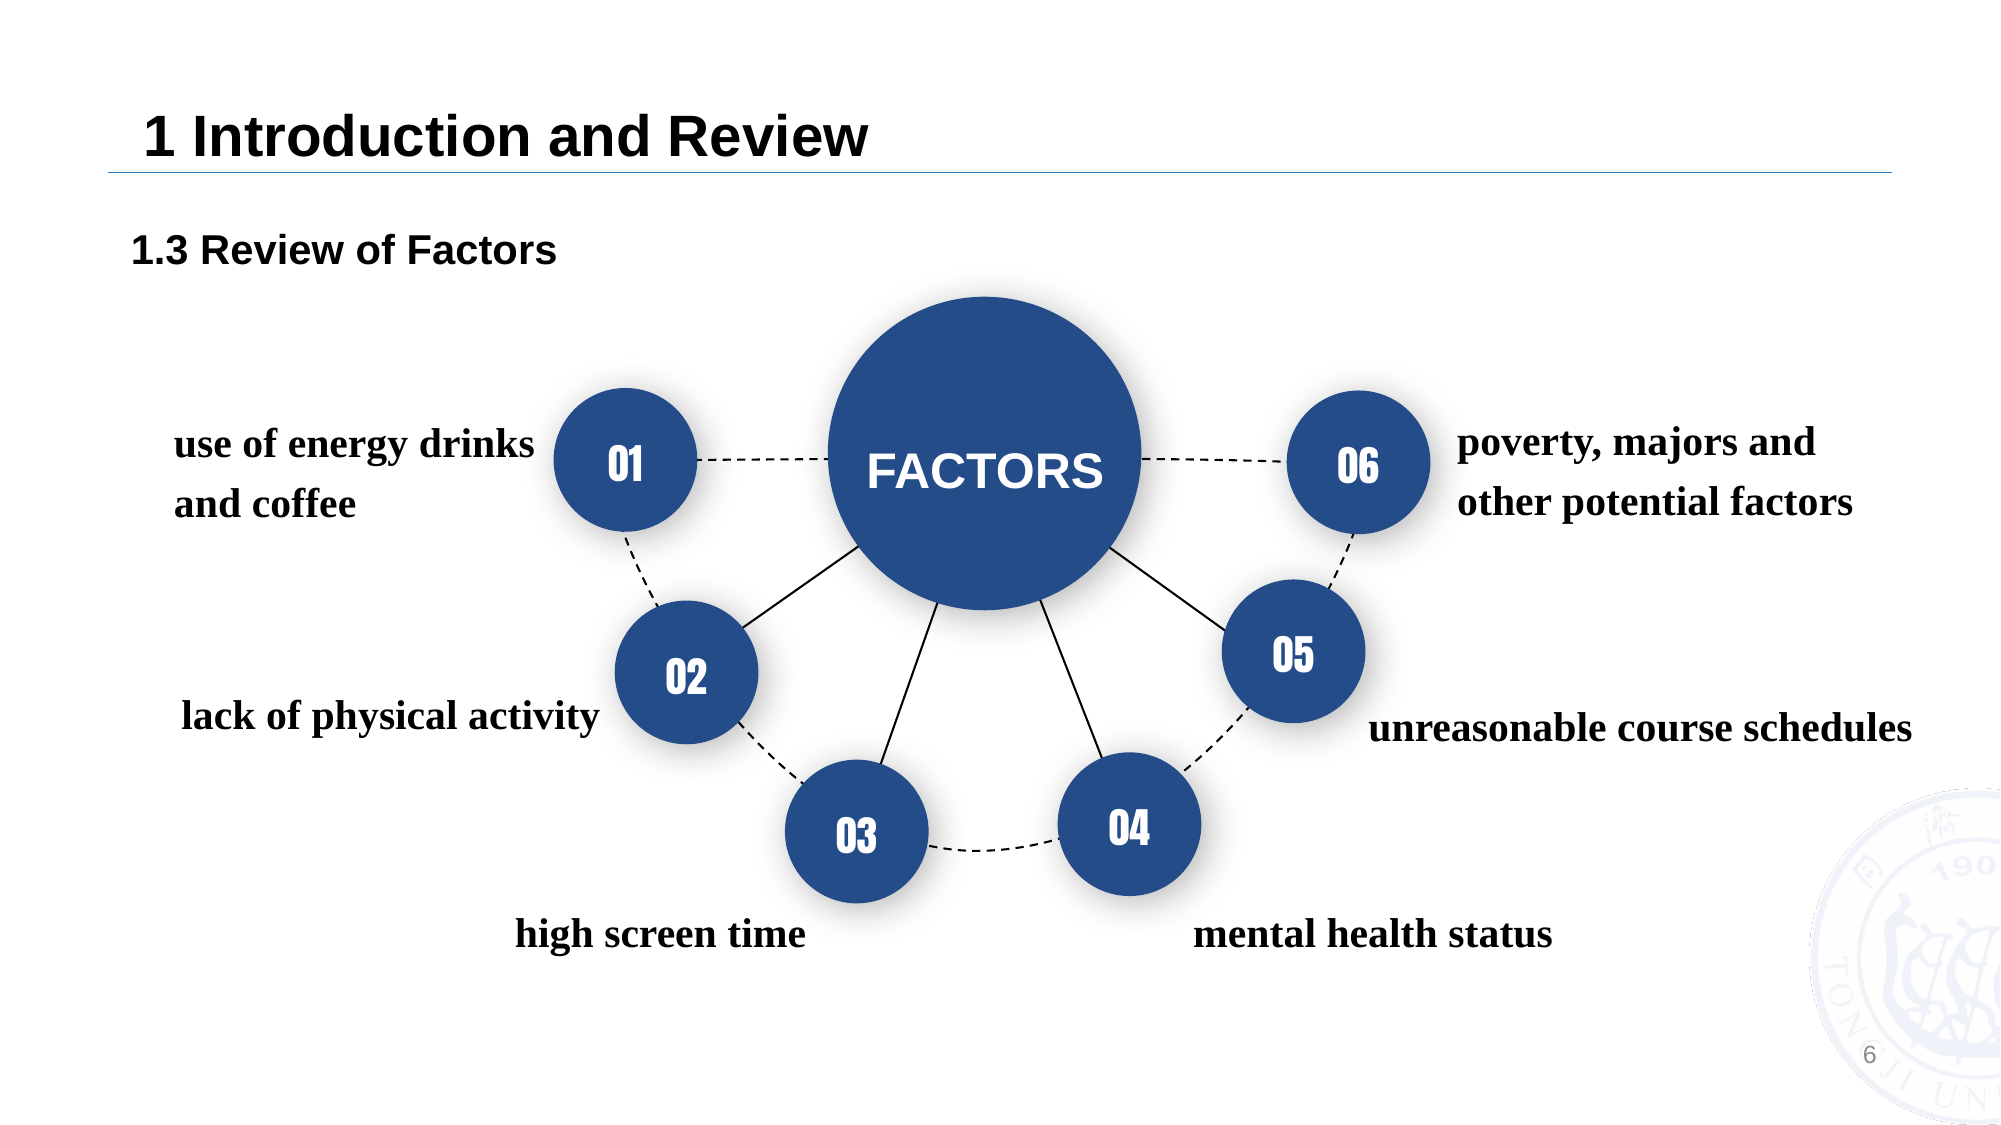

1 Introduction and Review
1.3 Review of Factors

FACTORS
01
06
poverty, majors and other potential factors
use of energy drinks and coffee

05
02
lack of physical activity
unreasonable course schedules
04
03
mental health status
high screen time
6